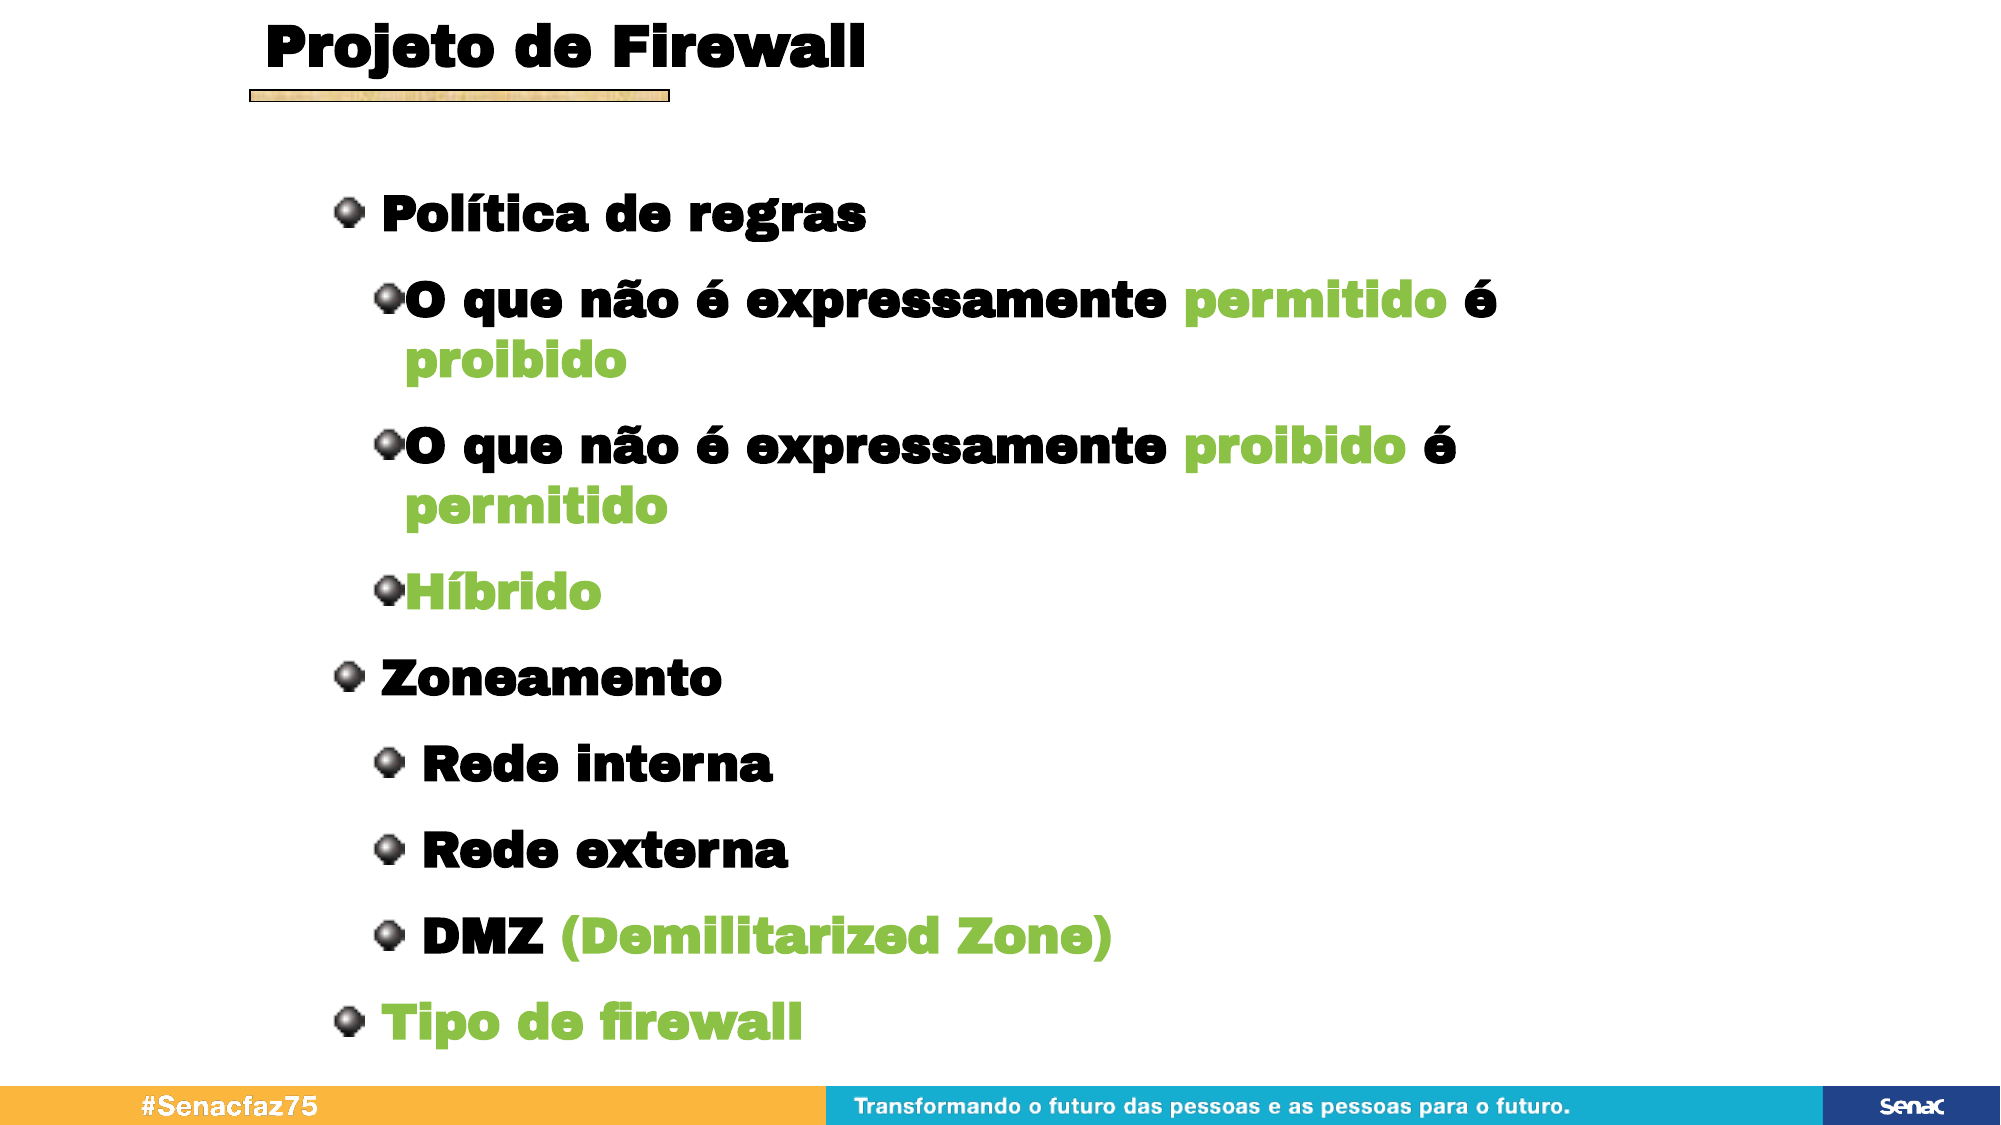

Projeto de Firewall

 Política de regras
O que não é expressamente permitido é proibido
O que não é expressamente proibido é permitido
Híbrido
 Zoneamento
 Rede interna
 Rede externa
 DMZ (Demilitarized Zone)
 Tipo de firewall